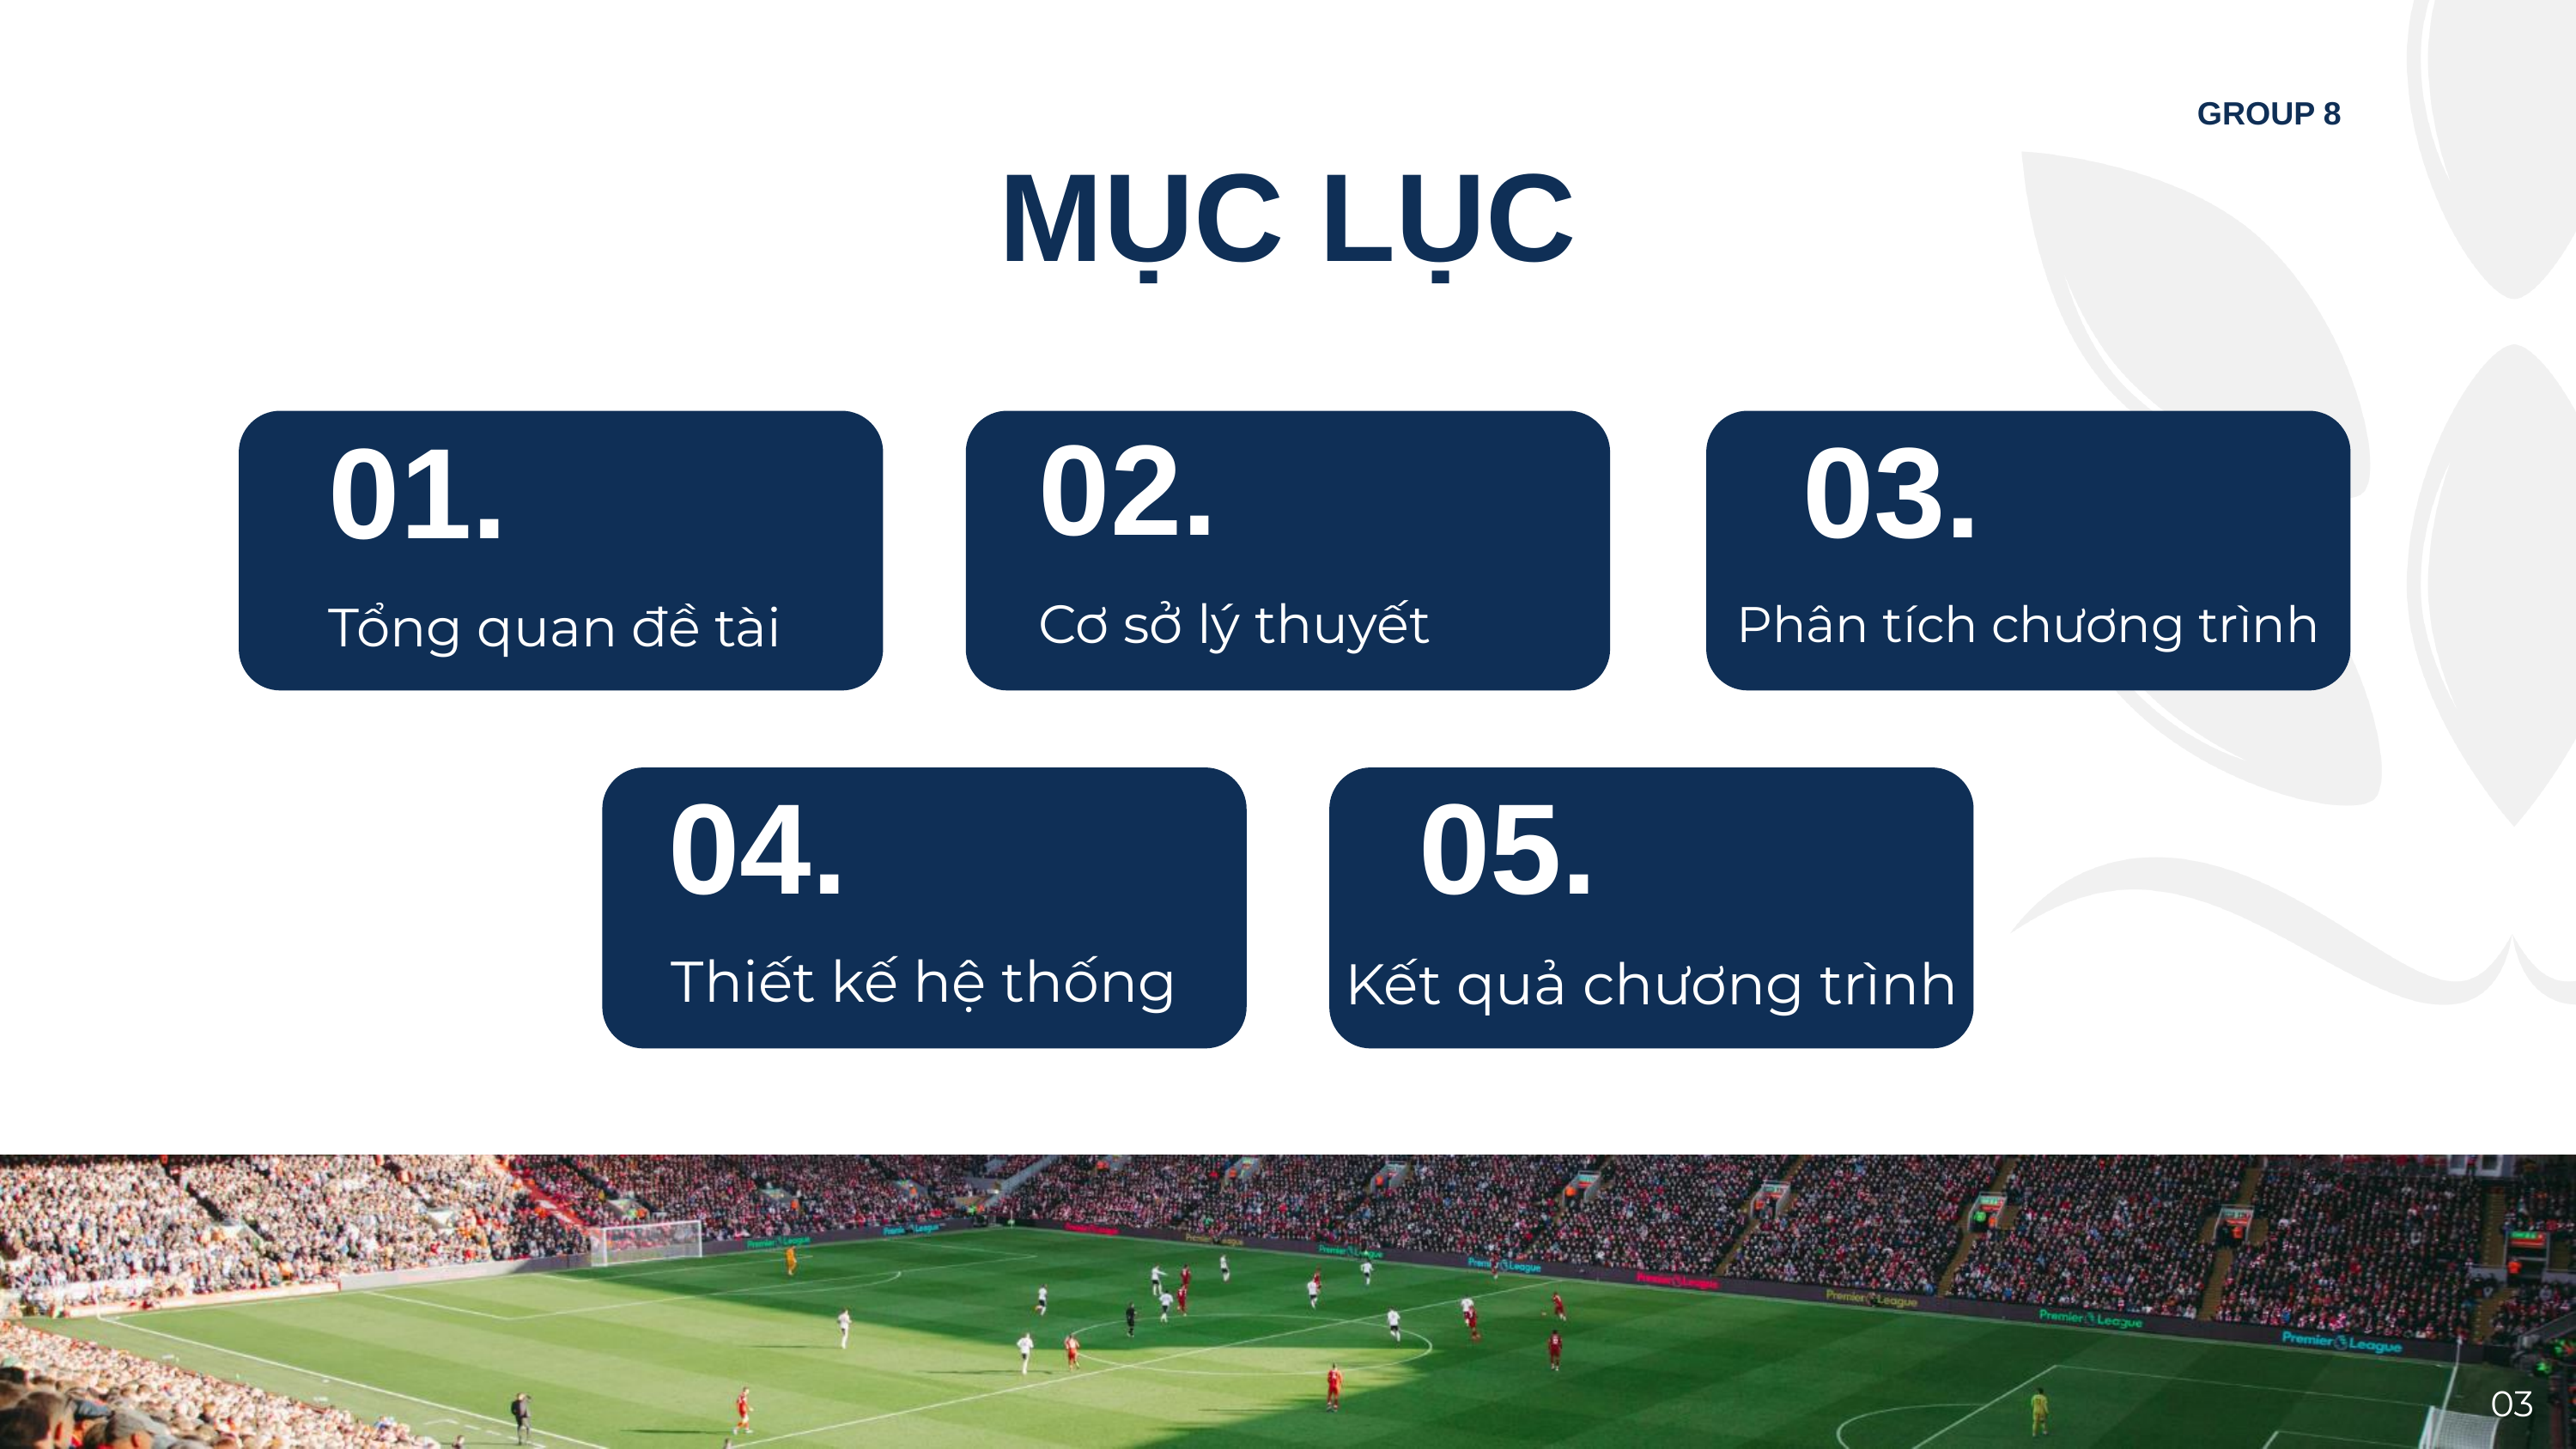

GROUP 8
MỤC LỤC
02.
Cơ sở lý thuyết
03.
Phân tích chương trình

01.
Tổng quan đề tài

04.
Thiết kế hệ thống

05.
Kết quả chương trình

03